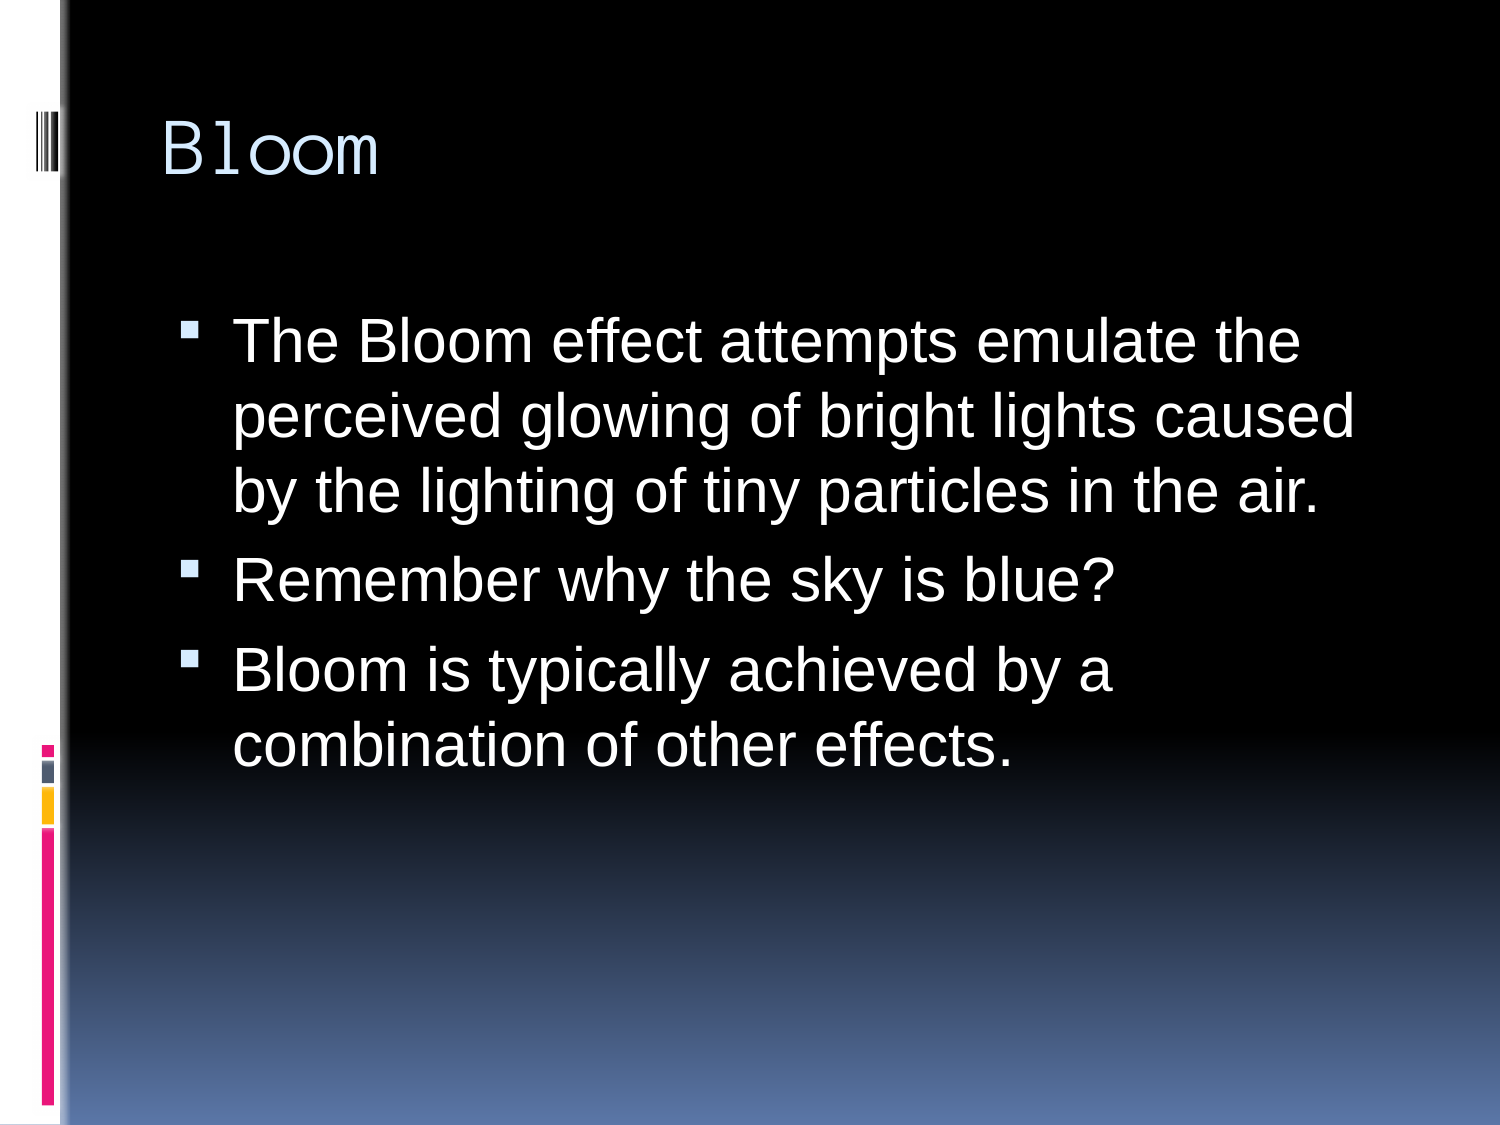

# Bloom
The Bloom effect attempts emulate the perceived glowing of bright lights caused by the lighting of tiny particles in the air.
Remember why the sky is blue?
Bloom is typically achieved by a combination of other effects.